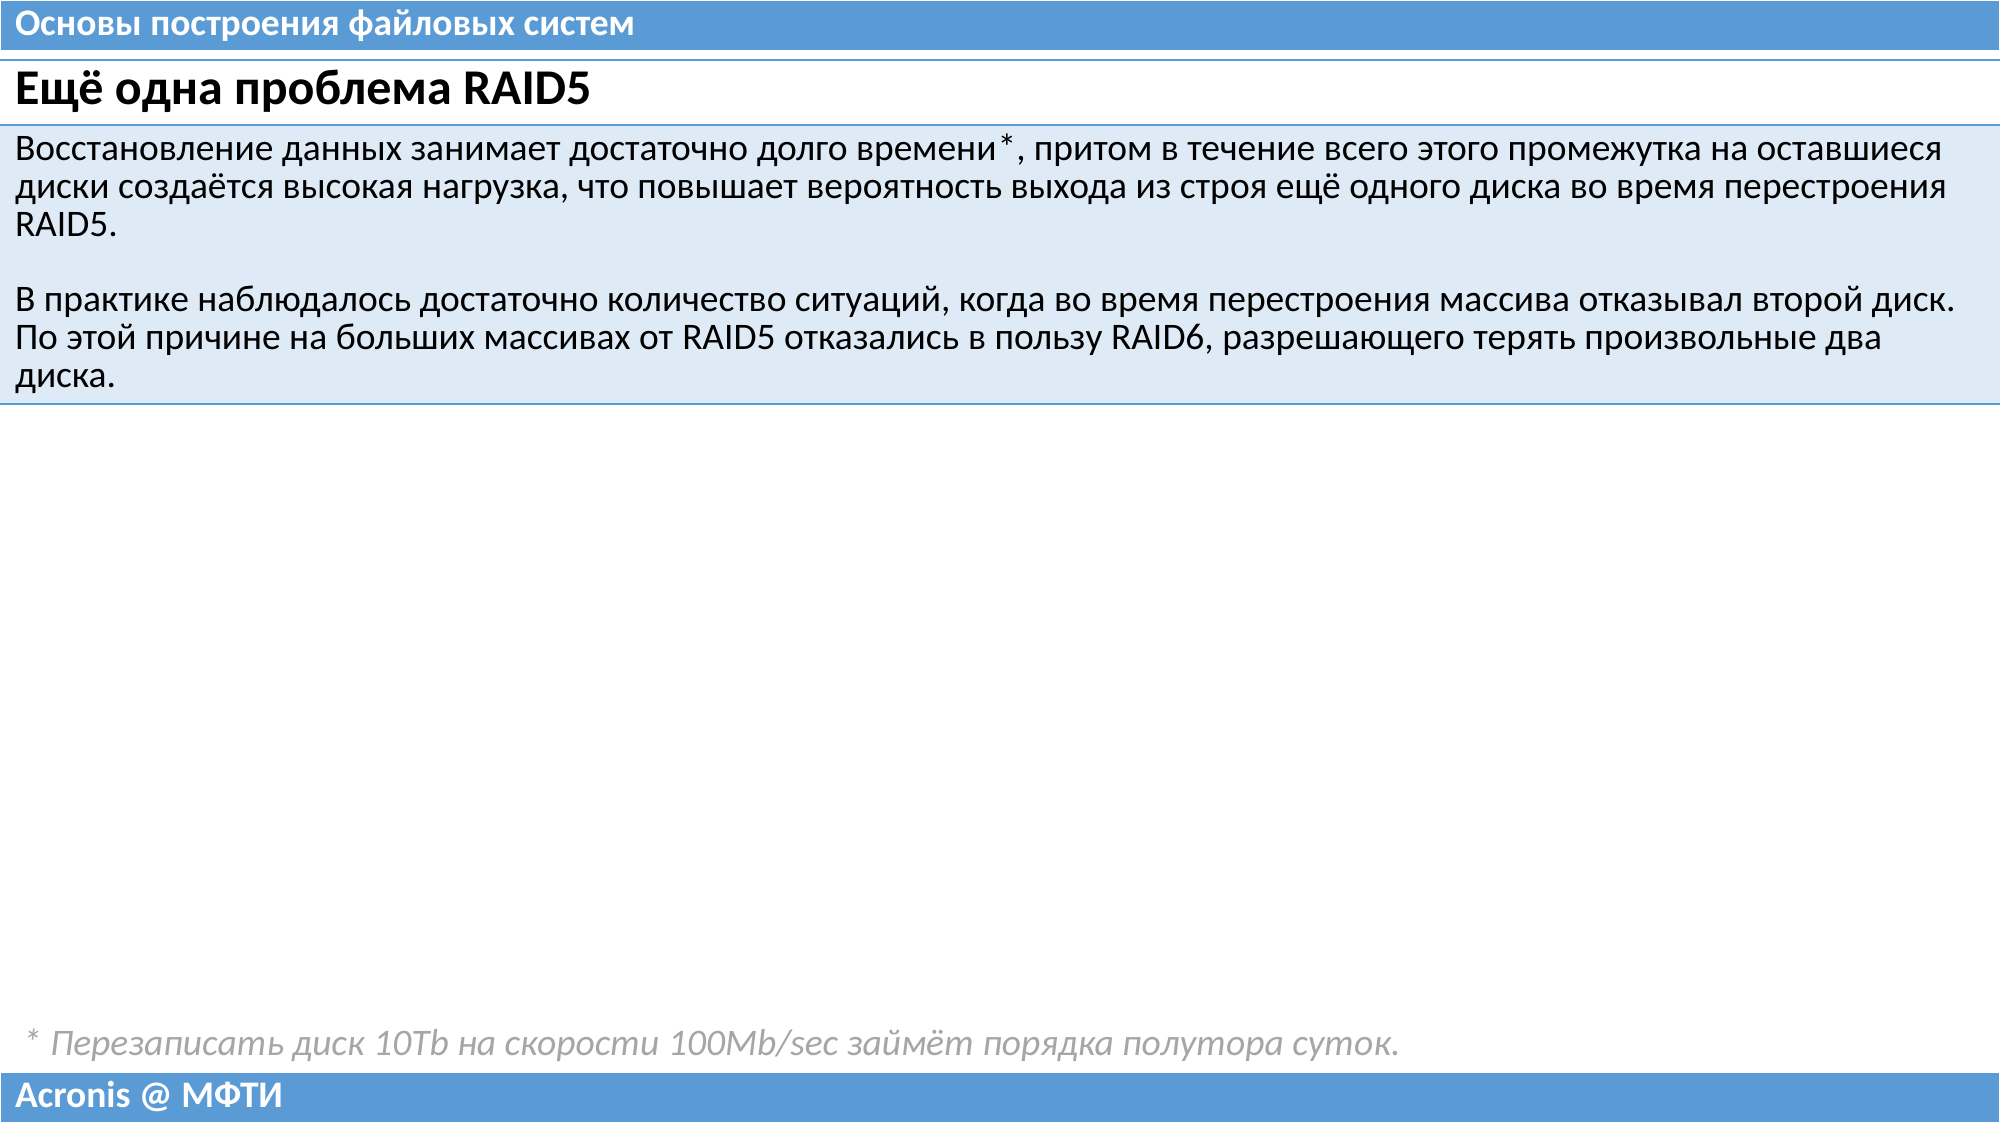

| Основы построения файловых систем |
| --- |
| Ещё одна проблема RAID5 |
| --- |
| Восстановление данных занимает достаточно долго времени\*, притом в течение всего этого промежутка на оставшиеся диски создаётся высокая нагрузка, что повышает вероятность выхода из строя ещё одного диска во время перестроения RAID5. В практике наблюдалось достаточно количество ситуаций, когда во время перестроения массива отказывал второй диск. По этой причине на больших массивах от RAID5 отказались в пользу RAID6, разрешающего терять произвольные два диска. |
* Перезаписать диск 10Tb на скорости 100Mb/sec займёт порядка полутора суток.
| Acronis @ МФТИ |
| --- |